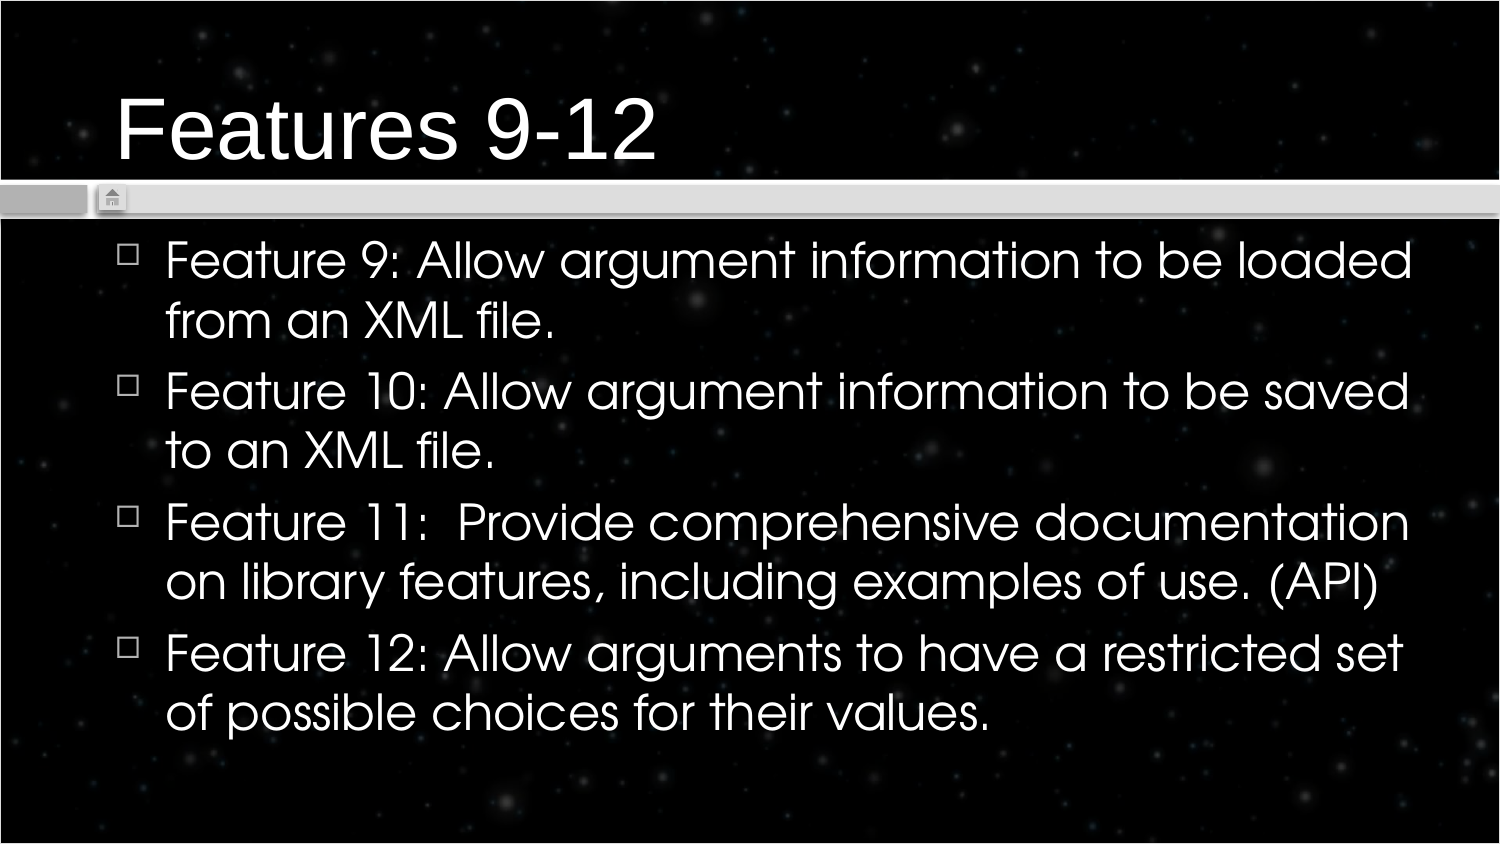

# Features 9-12

Feature 9: Allow argument information to be loaded from an XML file.
Feature 10: Allow argument information to be saved to an XML file.
Feature 11:  Provide comprehensive documentation on library features, including examples of use. (API)
Feature 12: Allow arguments to have a restricted set of possible choices for their values.